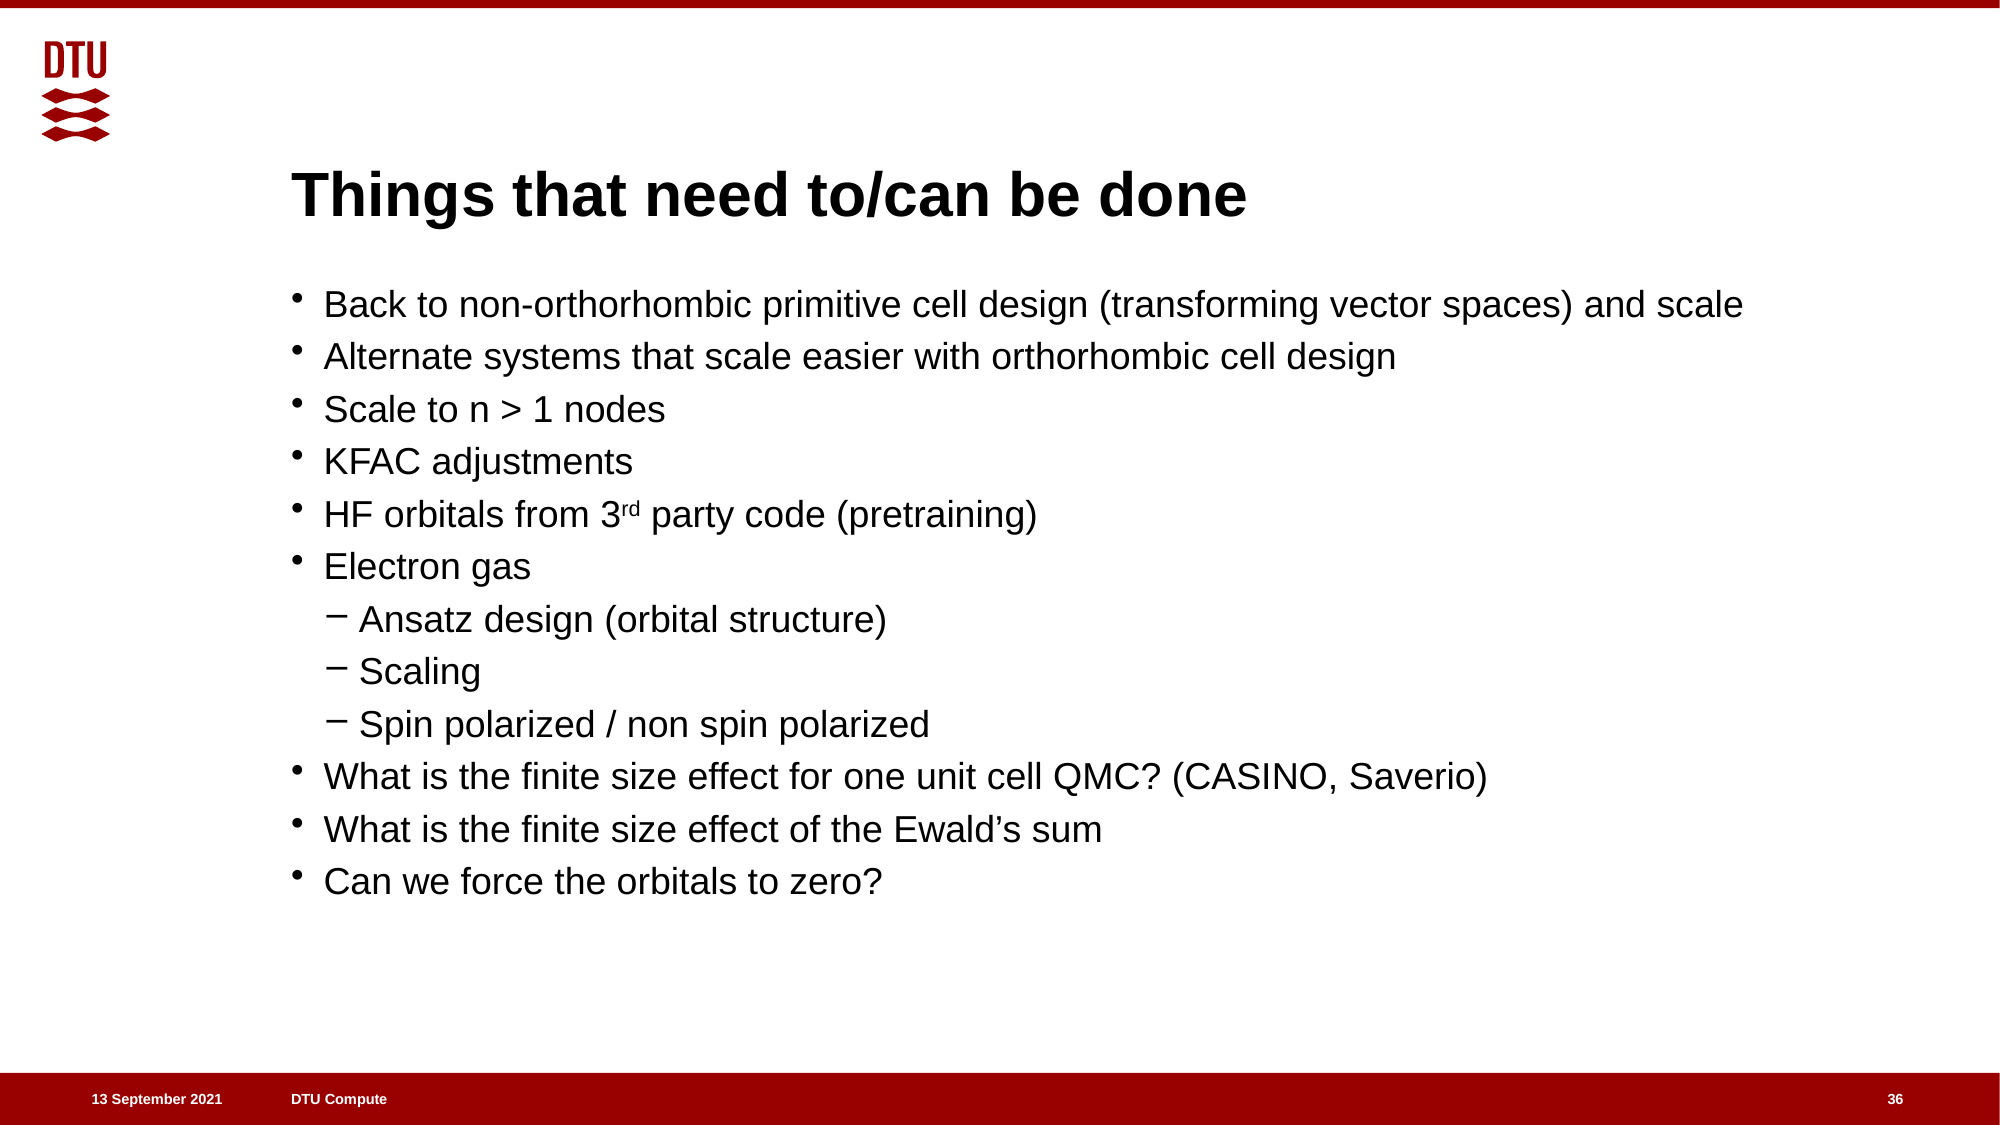

# Things that need to/can be done
Back to non-orthorhombic primitive cell design (transforming vector spaces) and scale
Alternate systems that scale easier with orthorhombic cell design
Scale to n > 1 nodes
KFAC adjustments
HF orbitals from 3rd party code (pretraining)
Electron gas
Ansatz design (orbital structure)
Scaling
Spin polarized / non spin polarized
What is the finite size effect for one unit cell QMC? (CASINO, Saverio)
What is the finite size effect of the Ewald’s sum
Can we force the orbitals to zero?
36